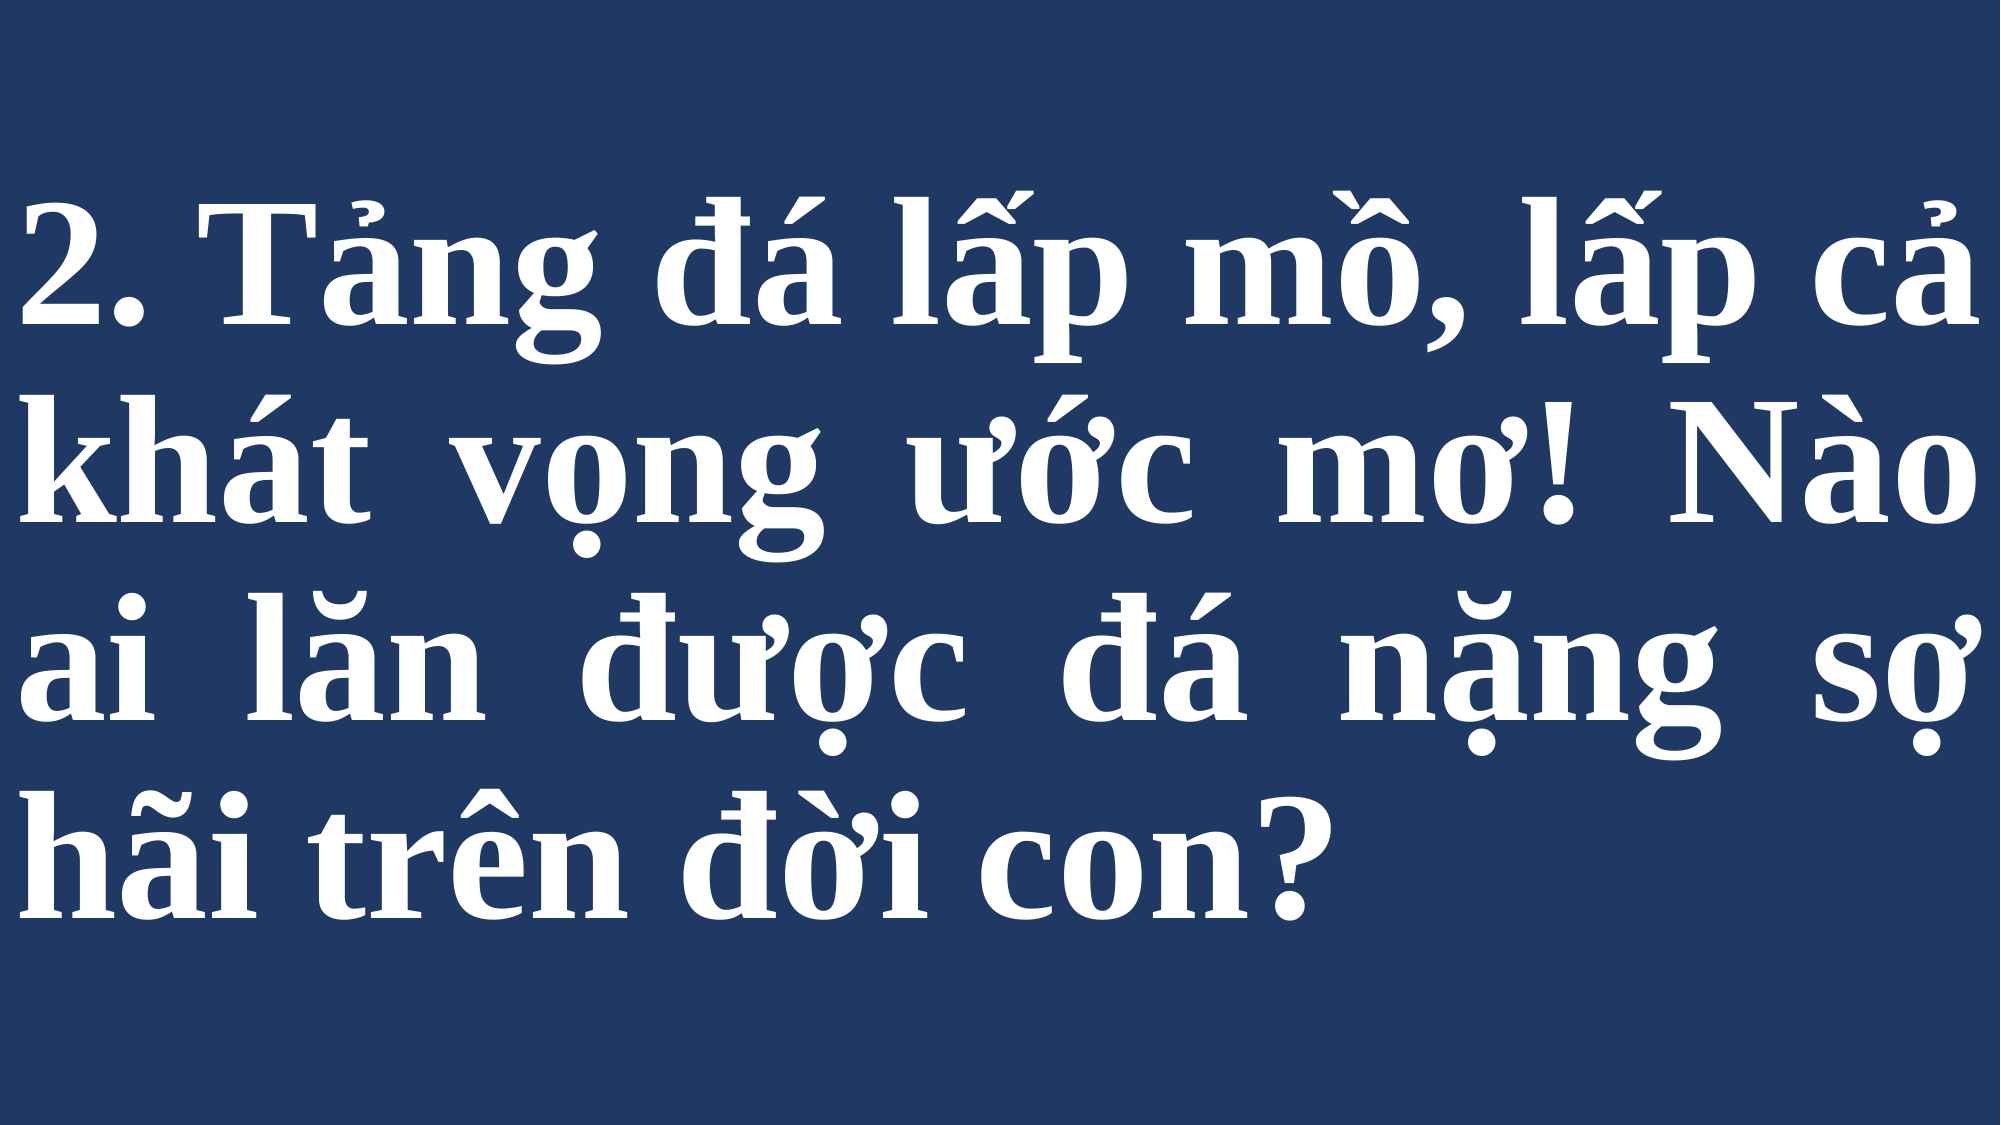

# 2. Tảng đá lấp mồ, lấp cả khát vọng ước mơ! Nào ai lăn được đá nặng sợ hãi trên đời con?